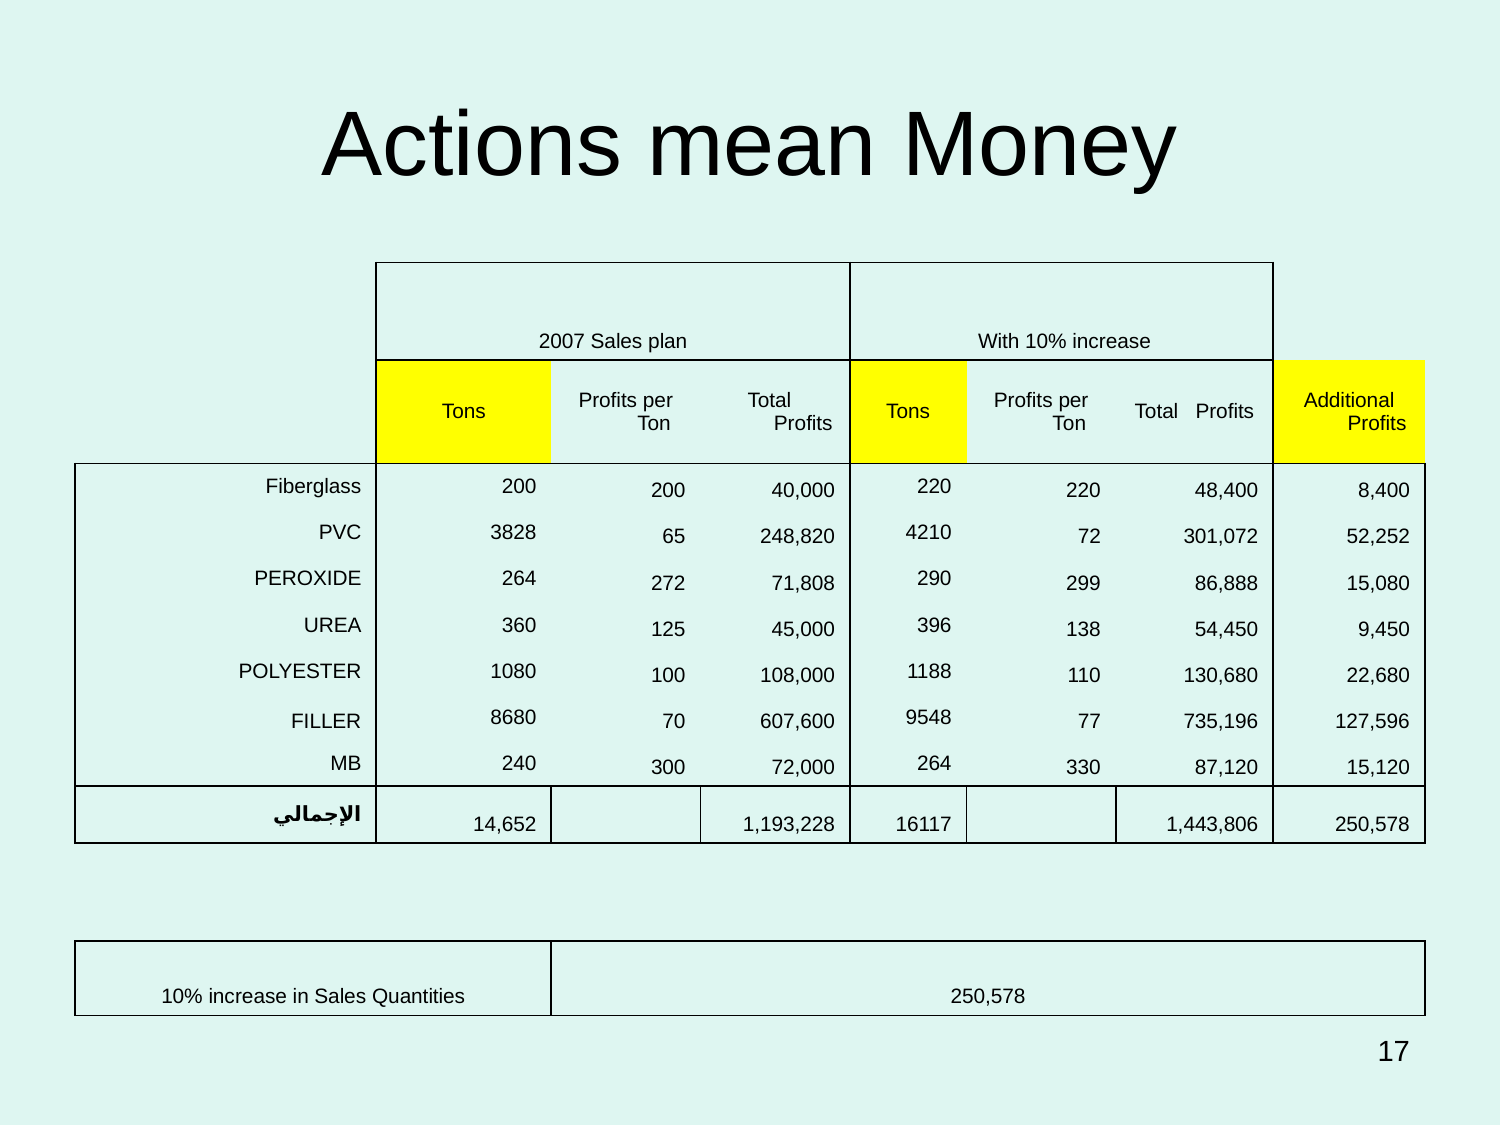

# Actions mean Money
|  | 2007 Sales plan |  |  | With 10% increase |  |  |  |
| --- | --- | --- | --- | --- | --- | --- | --- |
|  | Tons | Profits per Ton | Total Profits | Tons | Profits per Ton | Total Profits | Additional Profits |
| Fiberglass | 200 | 200 | 40,000 | 220 | 220 | 48,400 | 8,400 |
| PVC | 3828 | 65 | 248,820 | 4210 | 72 | 301,072 | 52,252 |
| PEROXIDE | 264 | 272 | 71,808 | 290 | 299 | 86,888 | 15,080 |
| UREA | 360 | 125 | 45,000 | 396 | 138 | 54,450 | 9,450 |
| POLYESTER | 1080 | 100 | 108,000 | 1188 | 110 | 130,680 | 22,680 |
| FILLER | 8680 | 70 | 607,600 | 9548 | 77 | 735,196 | 127,596 |
| MB | 240 | 300 | 72,000 | 264 | 330 | 87,120 | 15,120 |
| الإجمالي | 14,652 |  | 1,193,228 | 16117 |  | 1,443,806 | 250,578 |
|  |  |  |  |  |  |  |  |
| 10% increase in Sales Quantities |  | 250,578 |  |  |  |  |  |
17